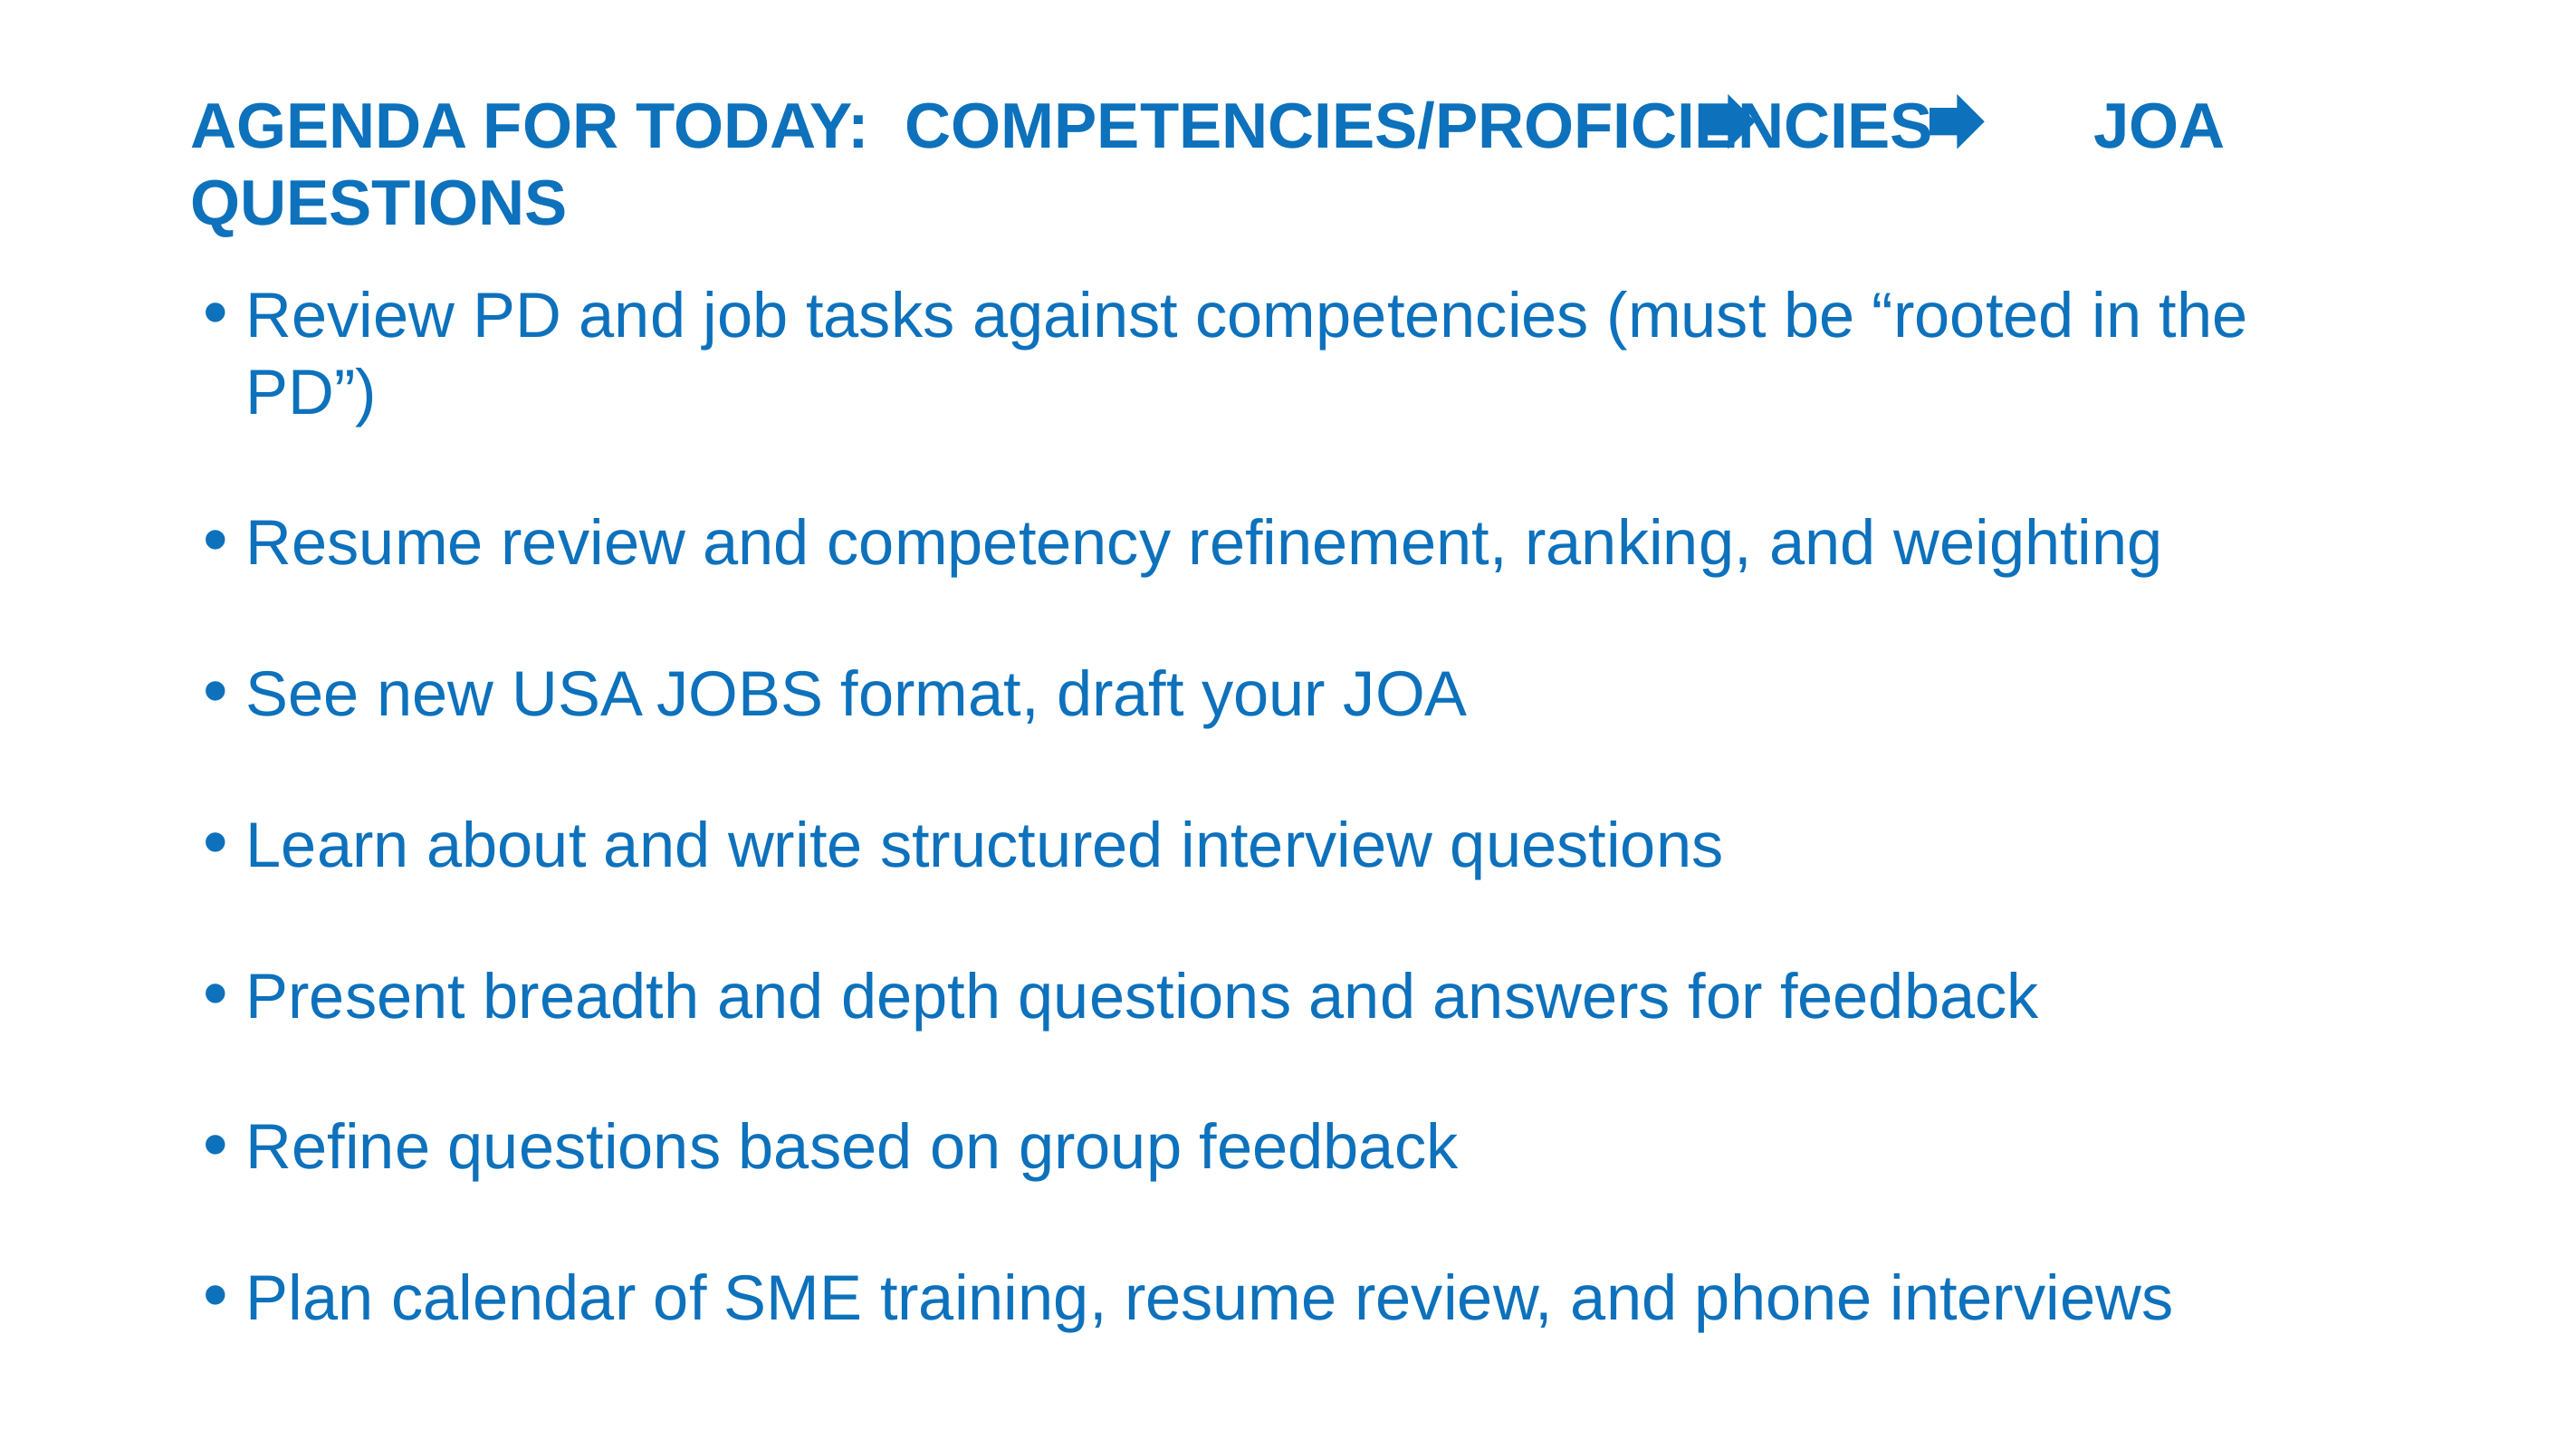

# Agenda for Today:  Competencies/Proficiencies         JOA         Questions

Review PD and job tasks against competencies (must be “rooted in the PD”)
Resume review and competency refinement, ranking, and weighting
See new USA JOBS format, draft your JOA
Learn about and write structured interview questions
Present breadth and depth questions and answers for feedback
Refine questions based on group feedback
Plan calendar of SME training, resume review, and phone interviews